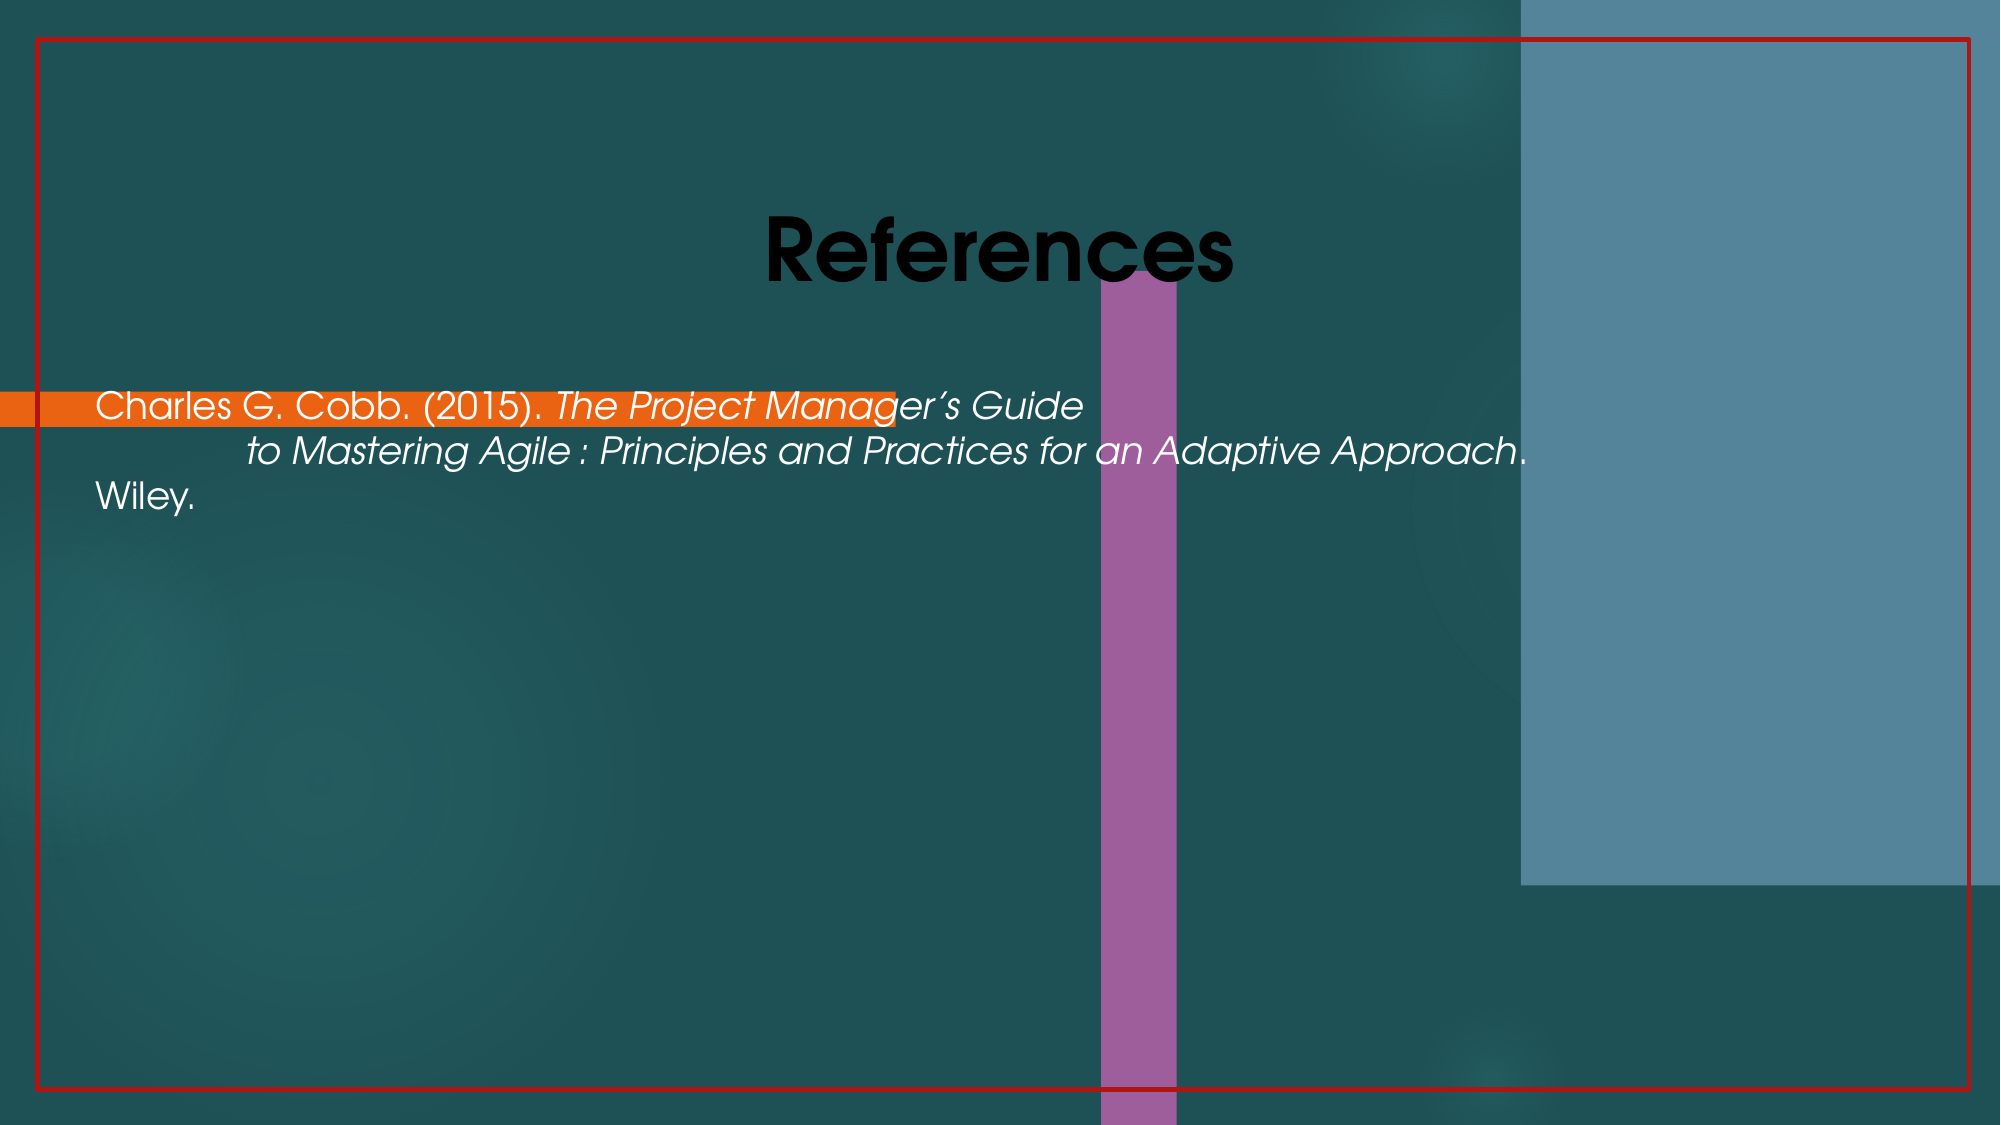

# References
Charles G. Cobb. (2015). The Project Manager’s Guide
	to Mastering Agile : Principles and Practices for an Adaptive Approach. Wiley.